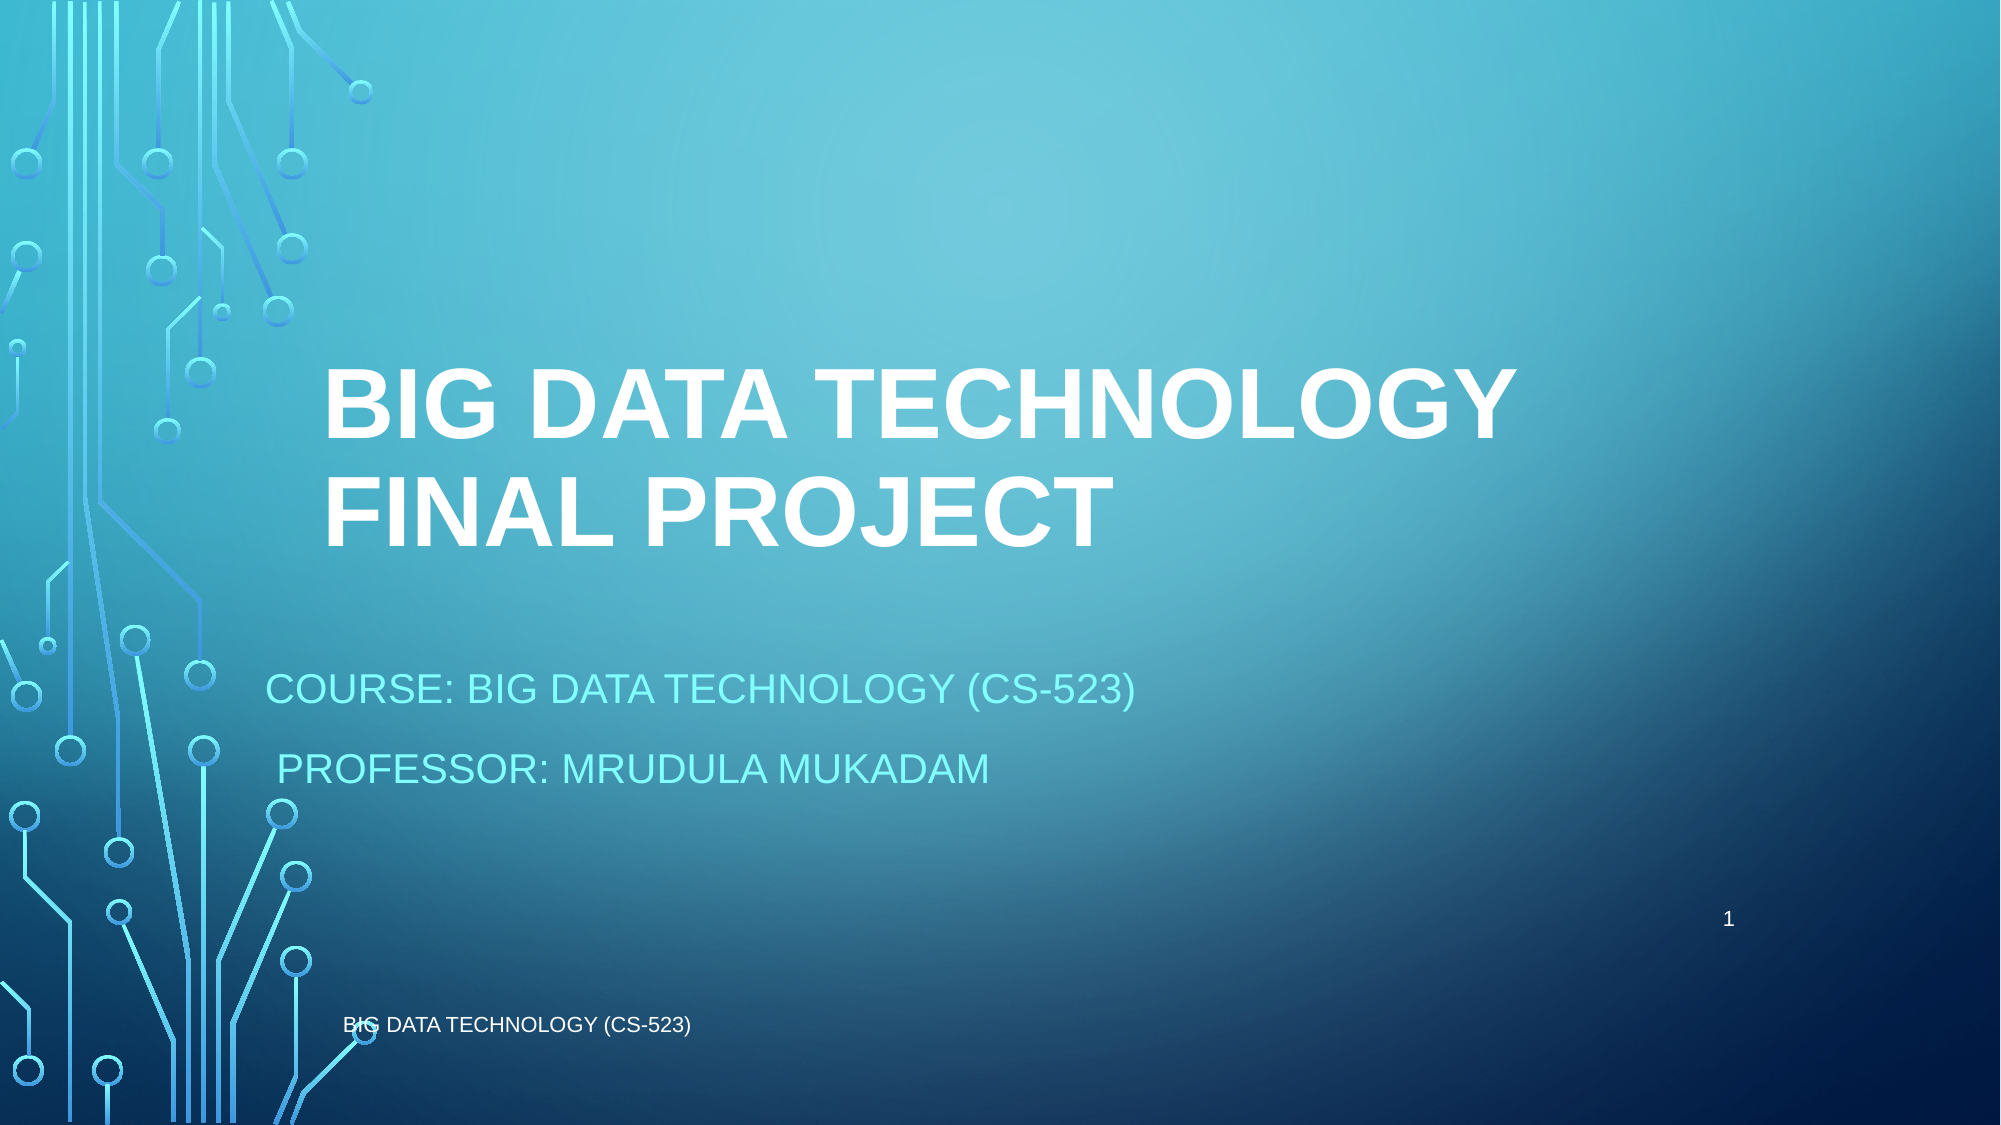

# Big Data Technology Final Project
Course: Big data technology (cs-523)
 Professor: Mrudula Mukadam

1
Big data technology (cs-523)